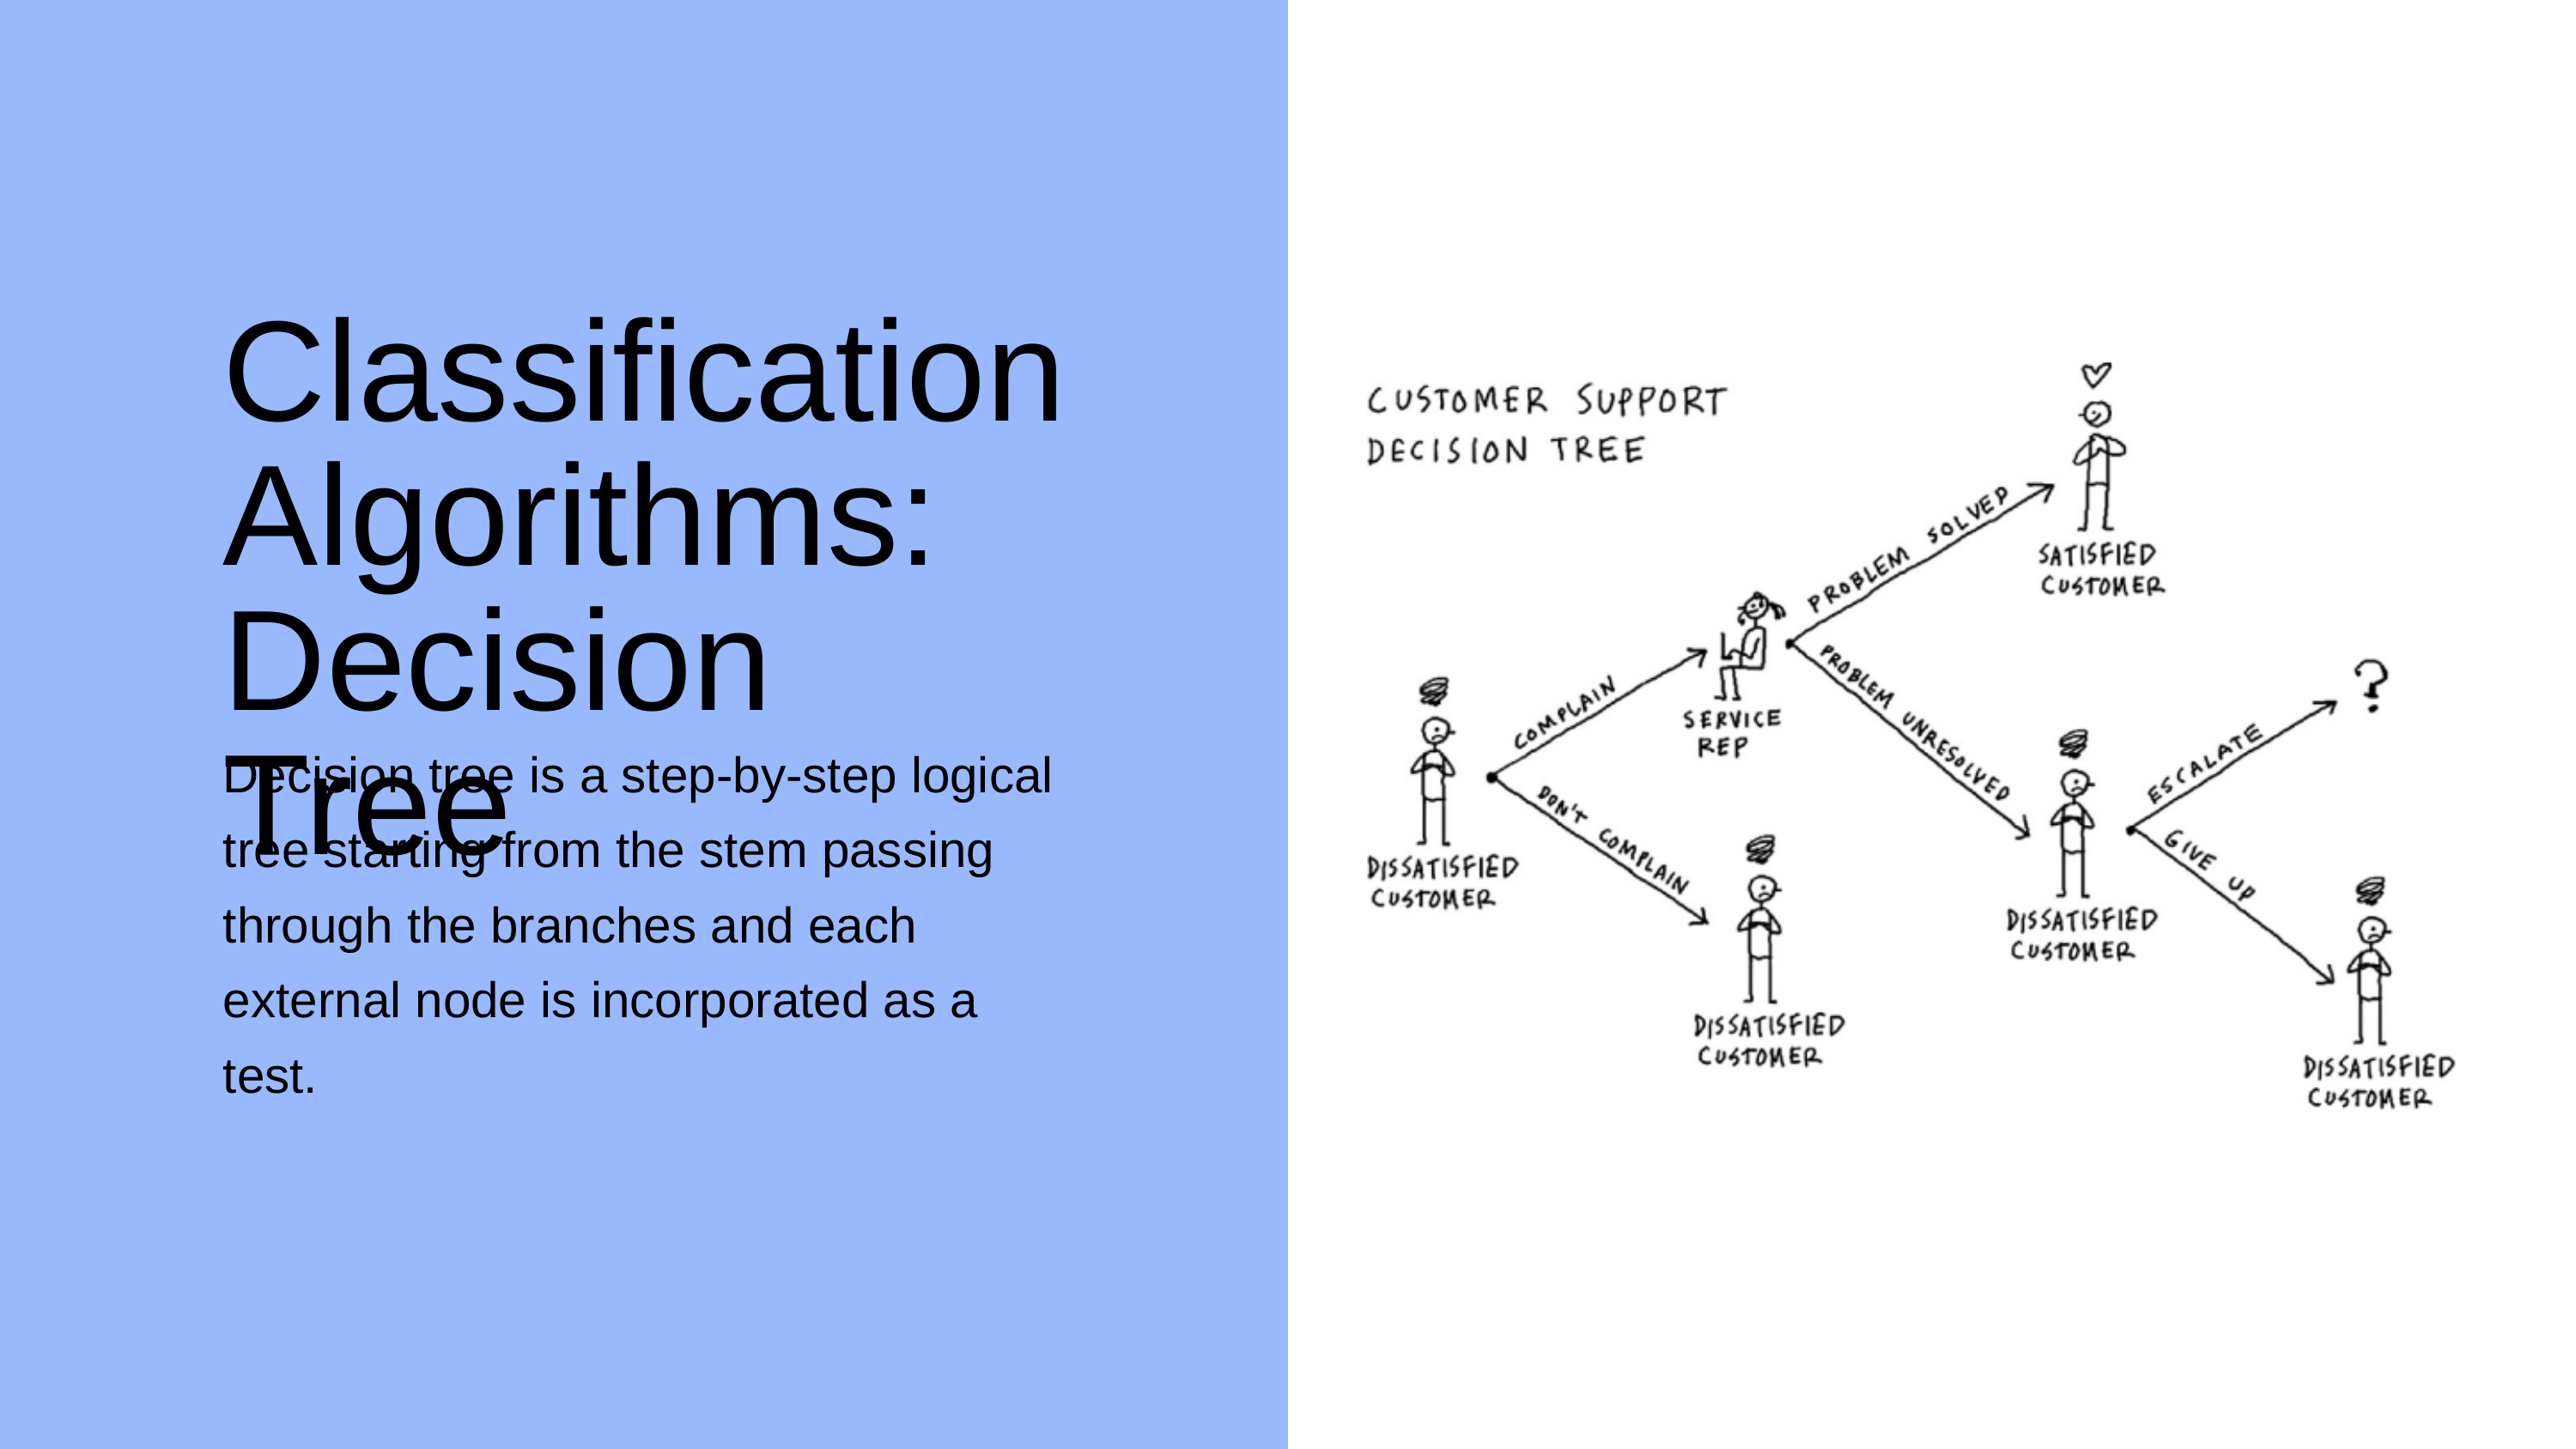

Classification Algorithms: Decision Tree

Decision tree is a step-by-step logical tree starting from the stem passing through the branches and each external node is incorporated as a test.